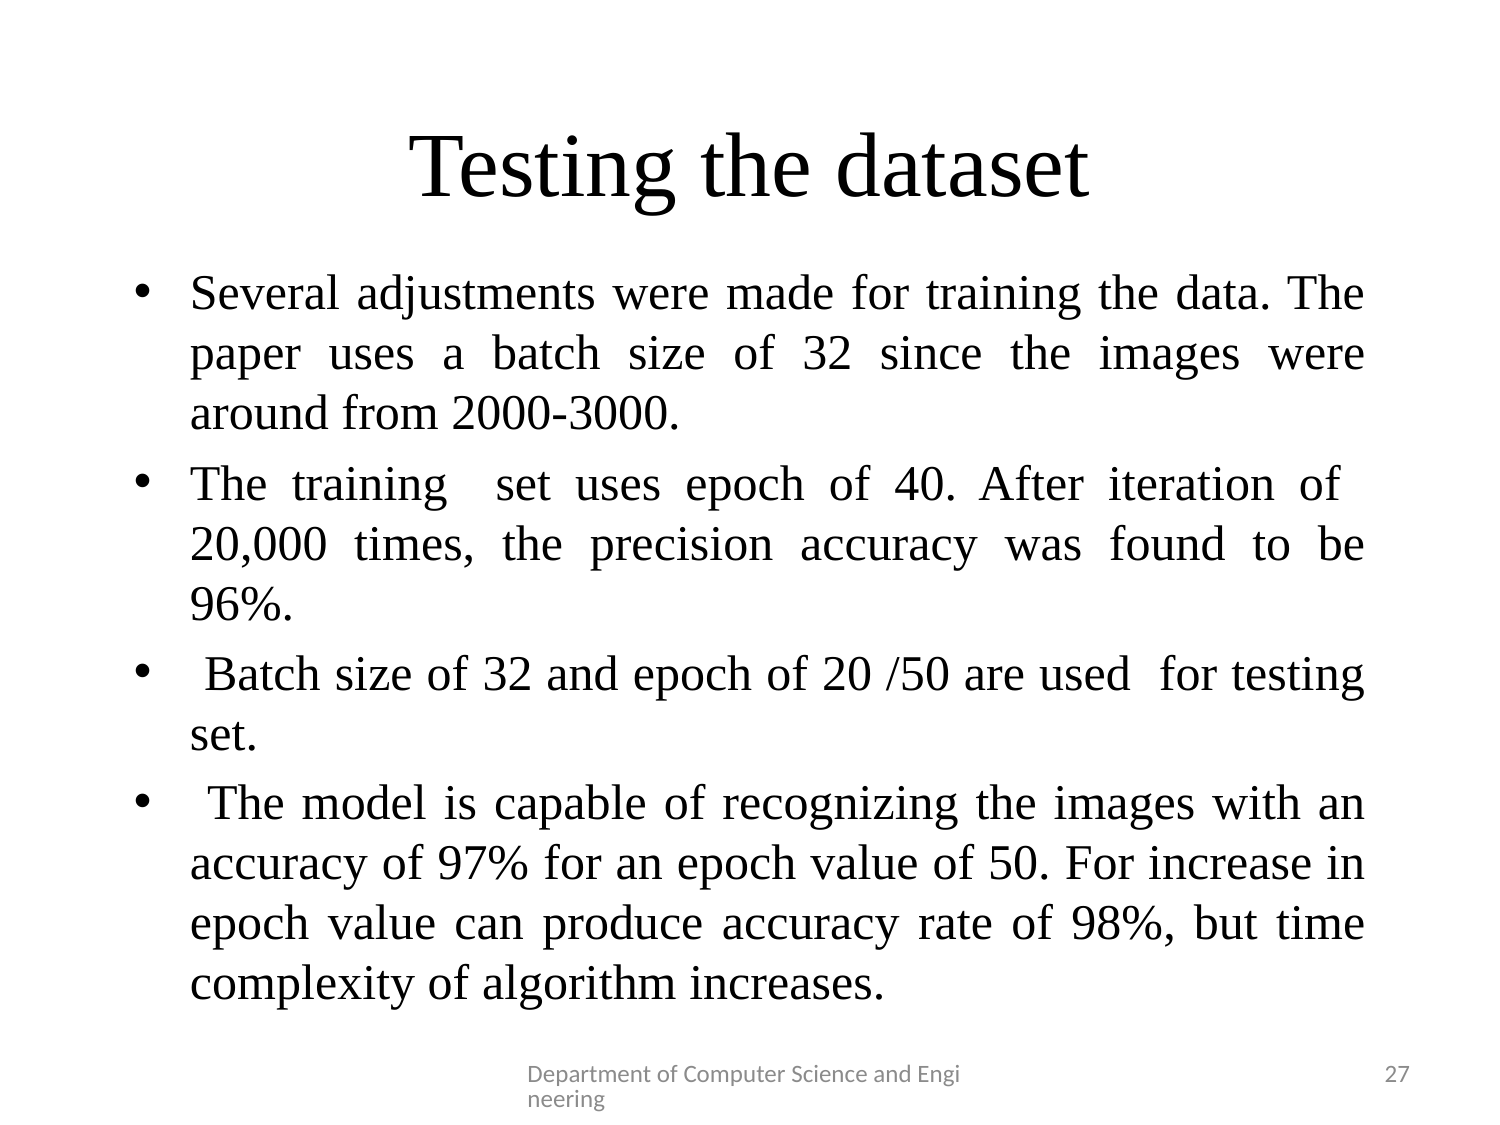

# Testing the dataset
Several adjustments were made for training the data. The paper uses a batch size of 32 since the images were around from 2000-3000.
The training  set uses epoch of 40. After iteration of  20,000 times, the precision accuracy was found to be 96%.
 Batch size of 32 and epoch of 20 /50 are used  for testing set.
 The model is capable of recognizing the images with an accuracy of 97% for an epoch value of 50. For increase in epoch value can produce accuracy rate of 98%, but time complexity of algorithm increases.
Department of Computer Science and Engineering
27